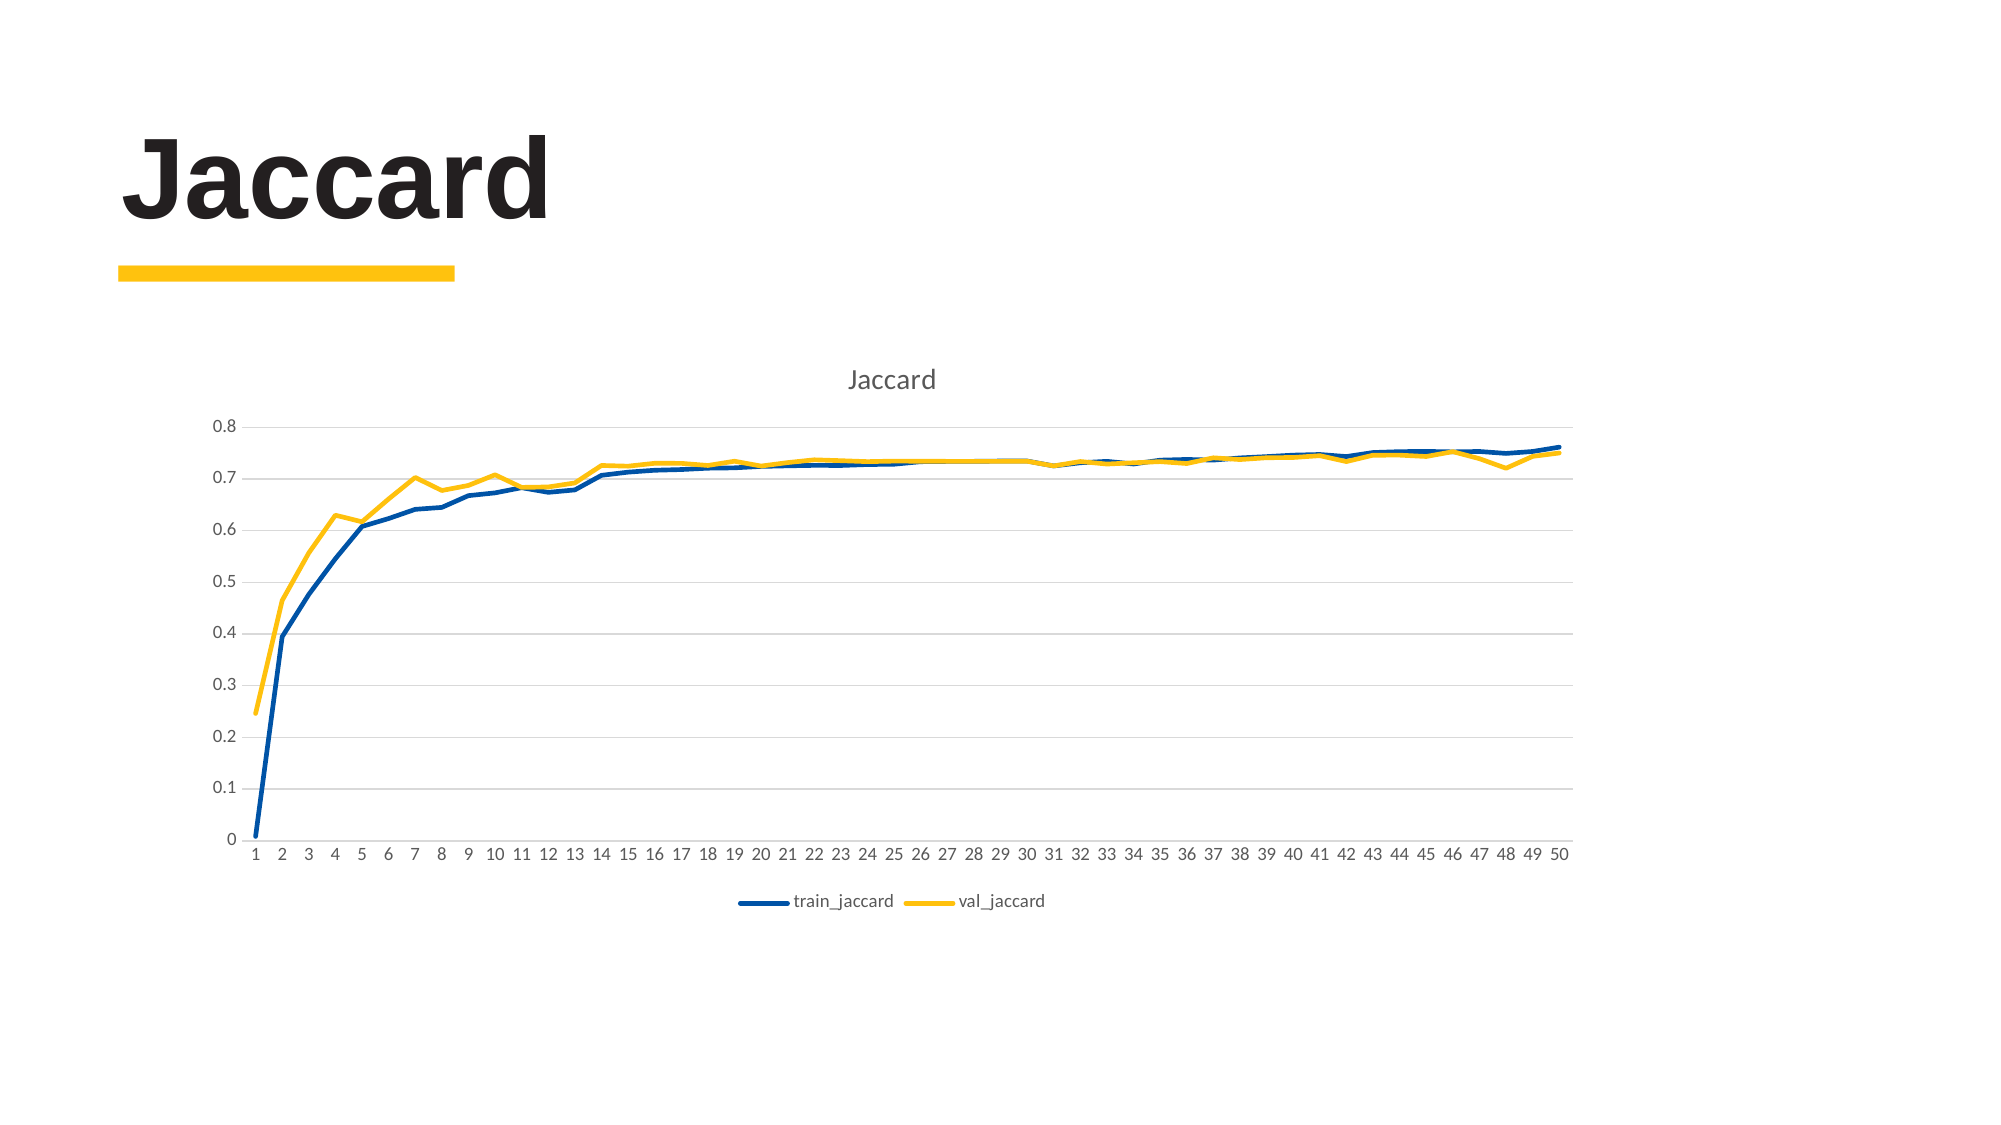

Jaccard

### Chart: Jaccard

| Category | train_jaccard | val_jaccard |
|---|---|---|